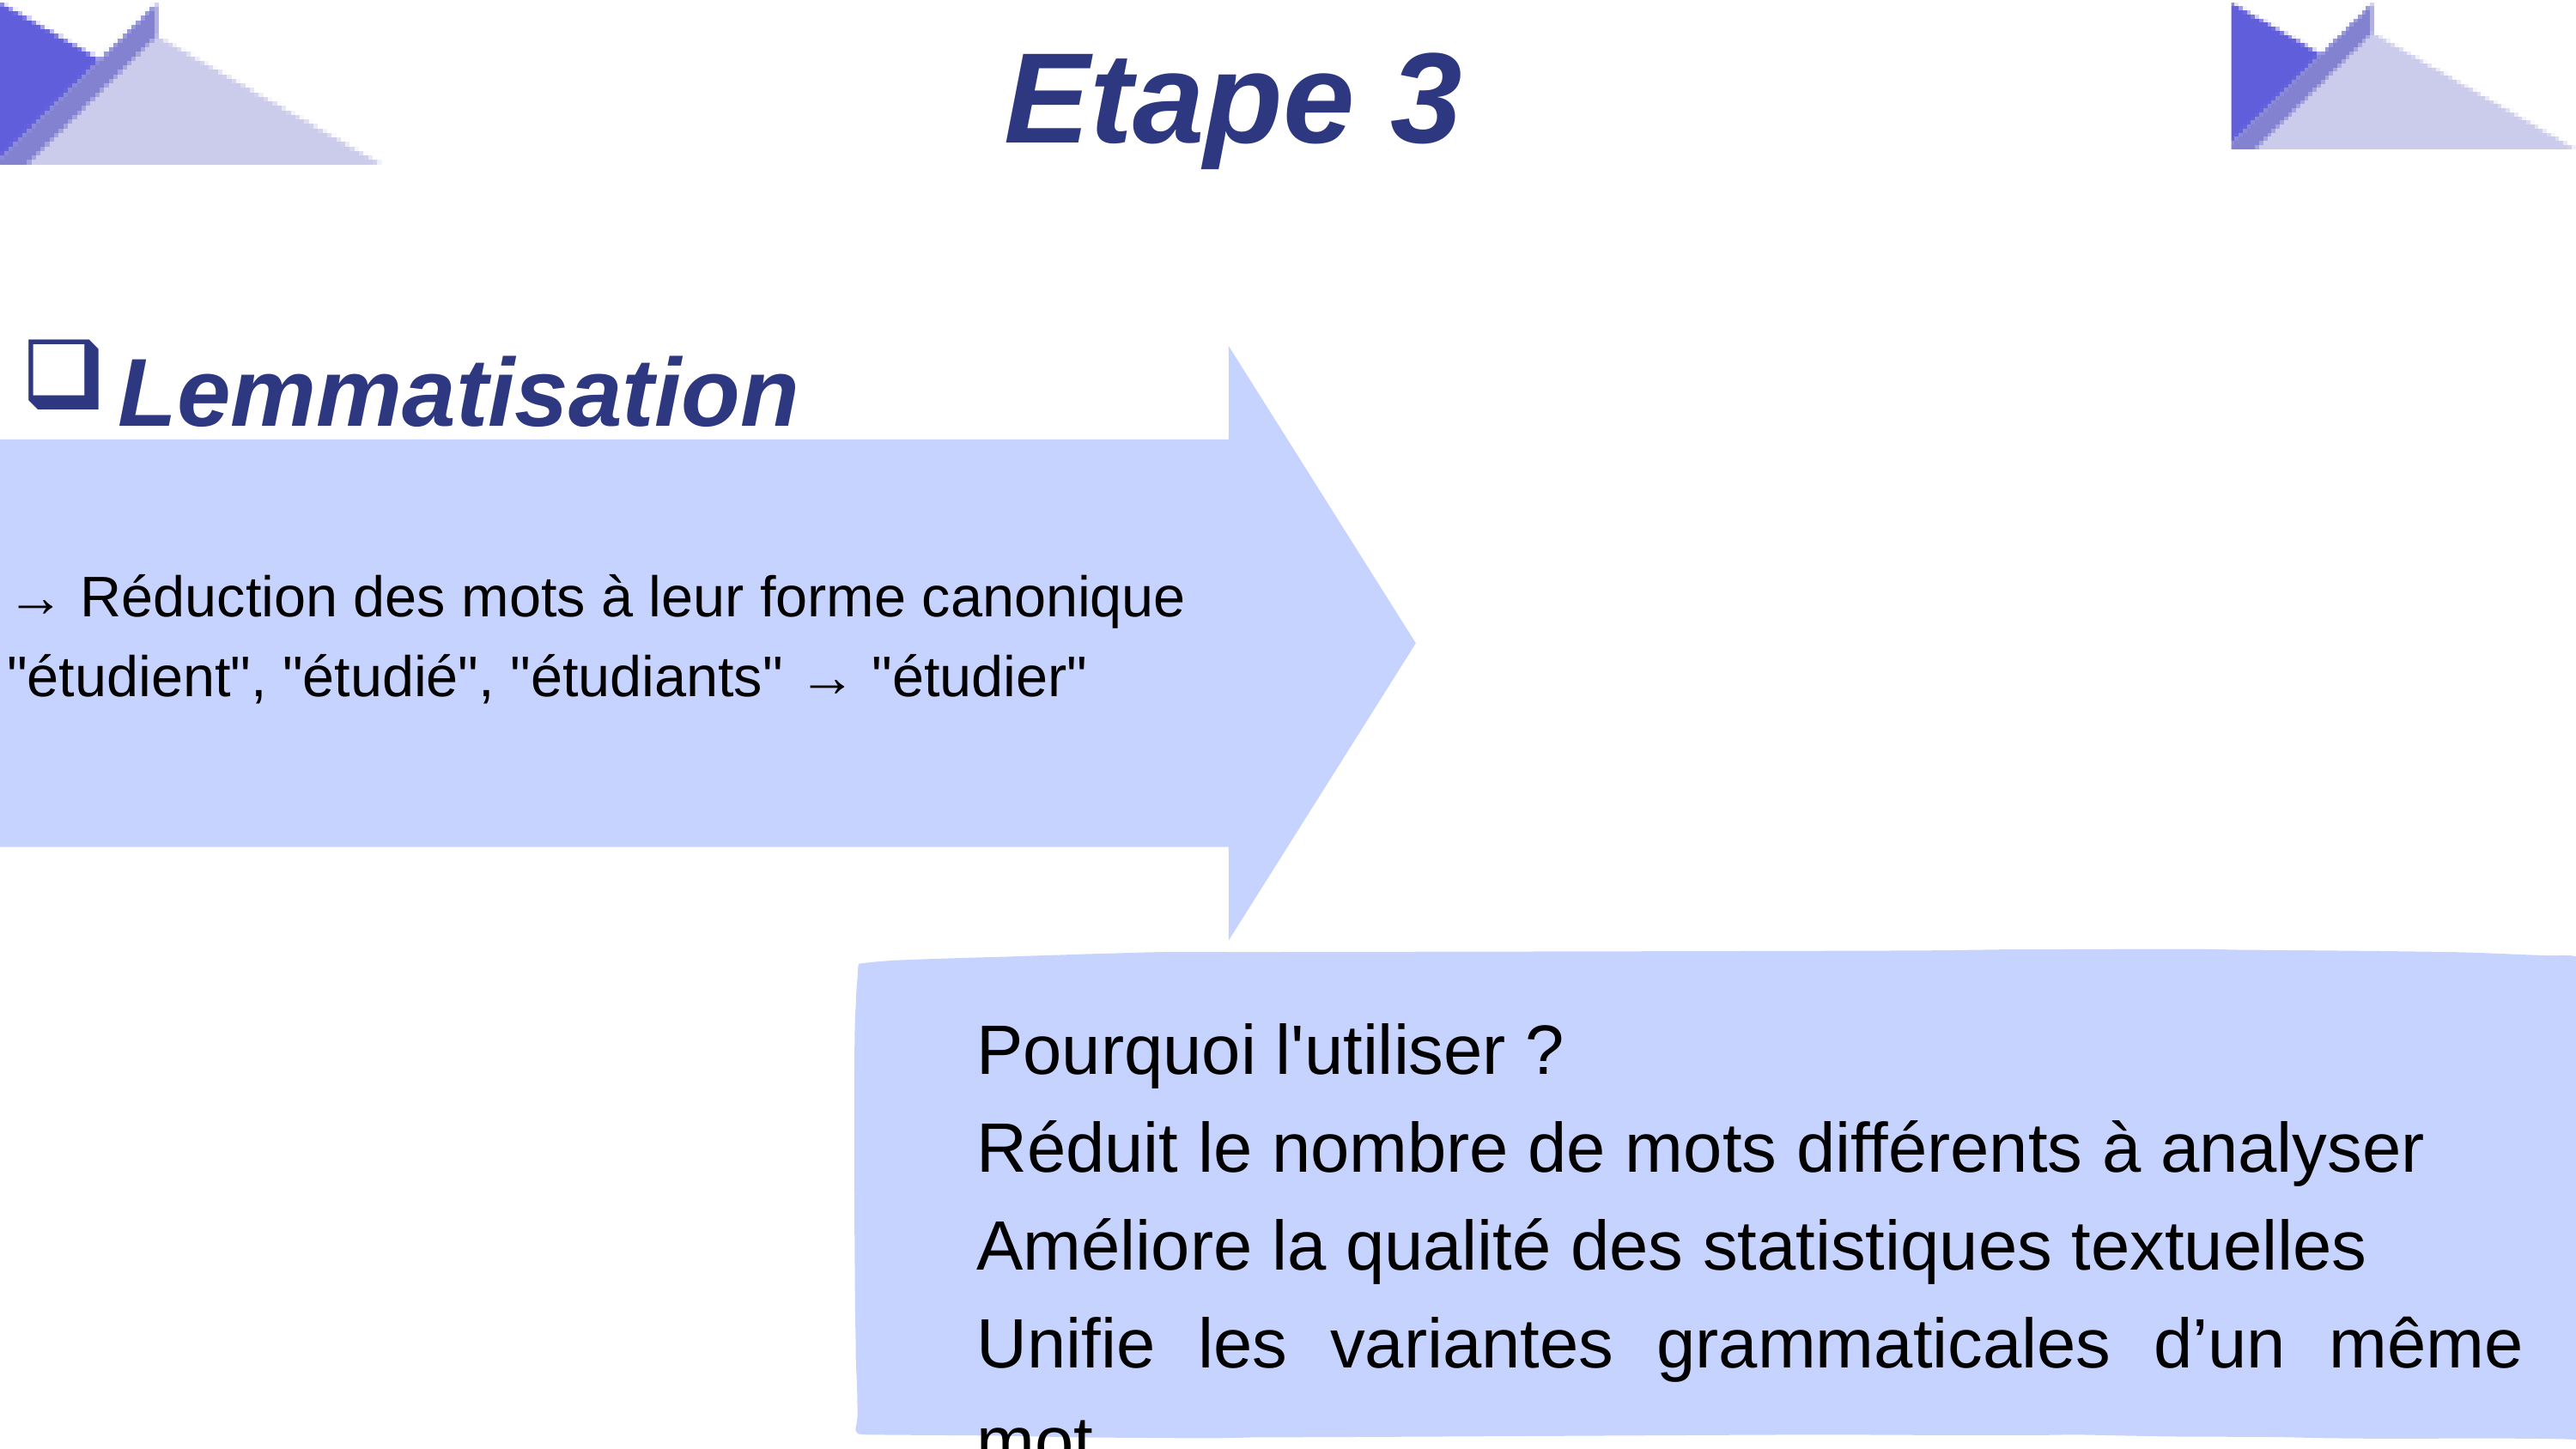

Etape 3

Lemmatisation

→ Réduction des mots à leur forme canonique
"étudient", "étudié", "étudiants" → "étudier"

Pourquoi l'utiliser ?
Réduit le nombre de mots différents à analyser
Améliore la qualité des statistiques textuelles
Unifie les variantes grammaticales d’un même mot
9